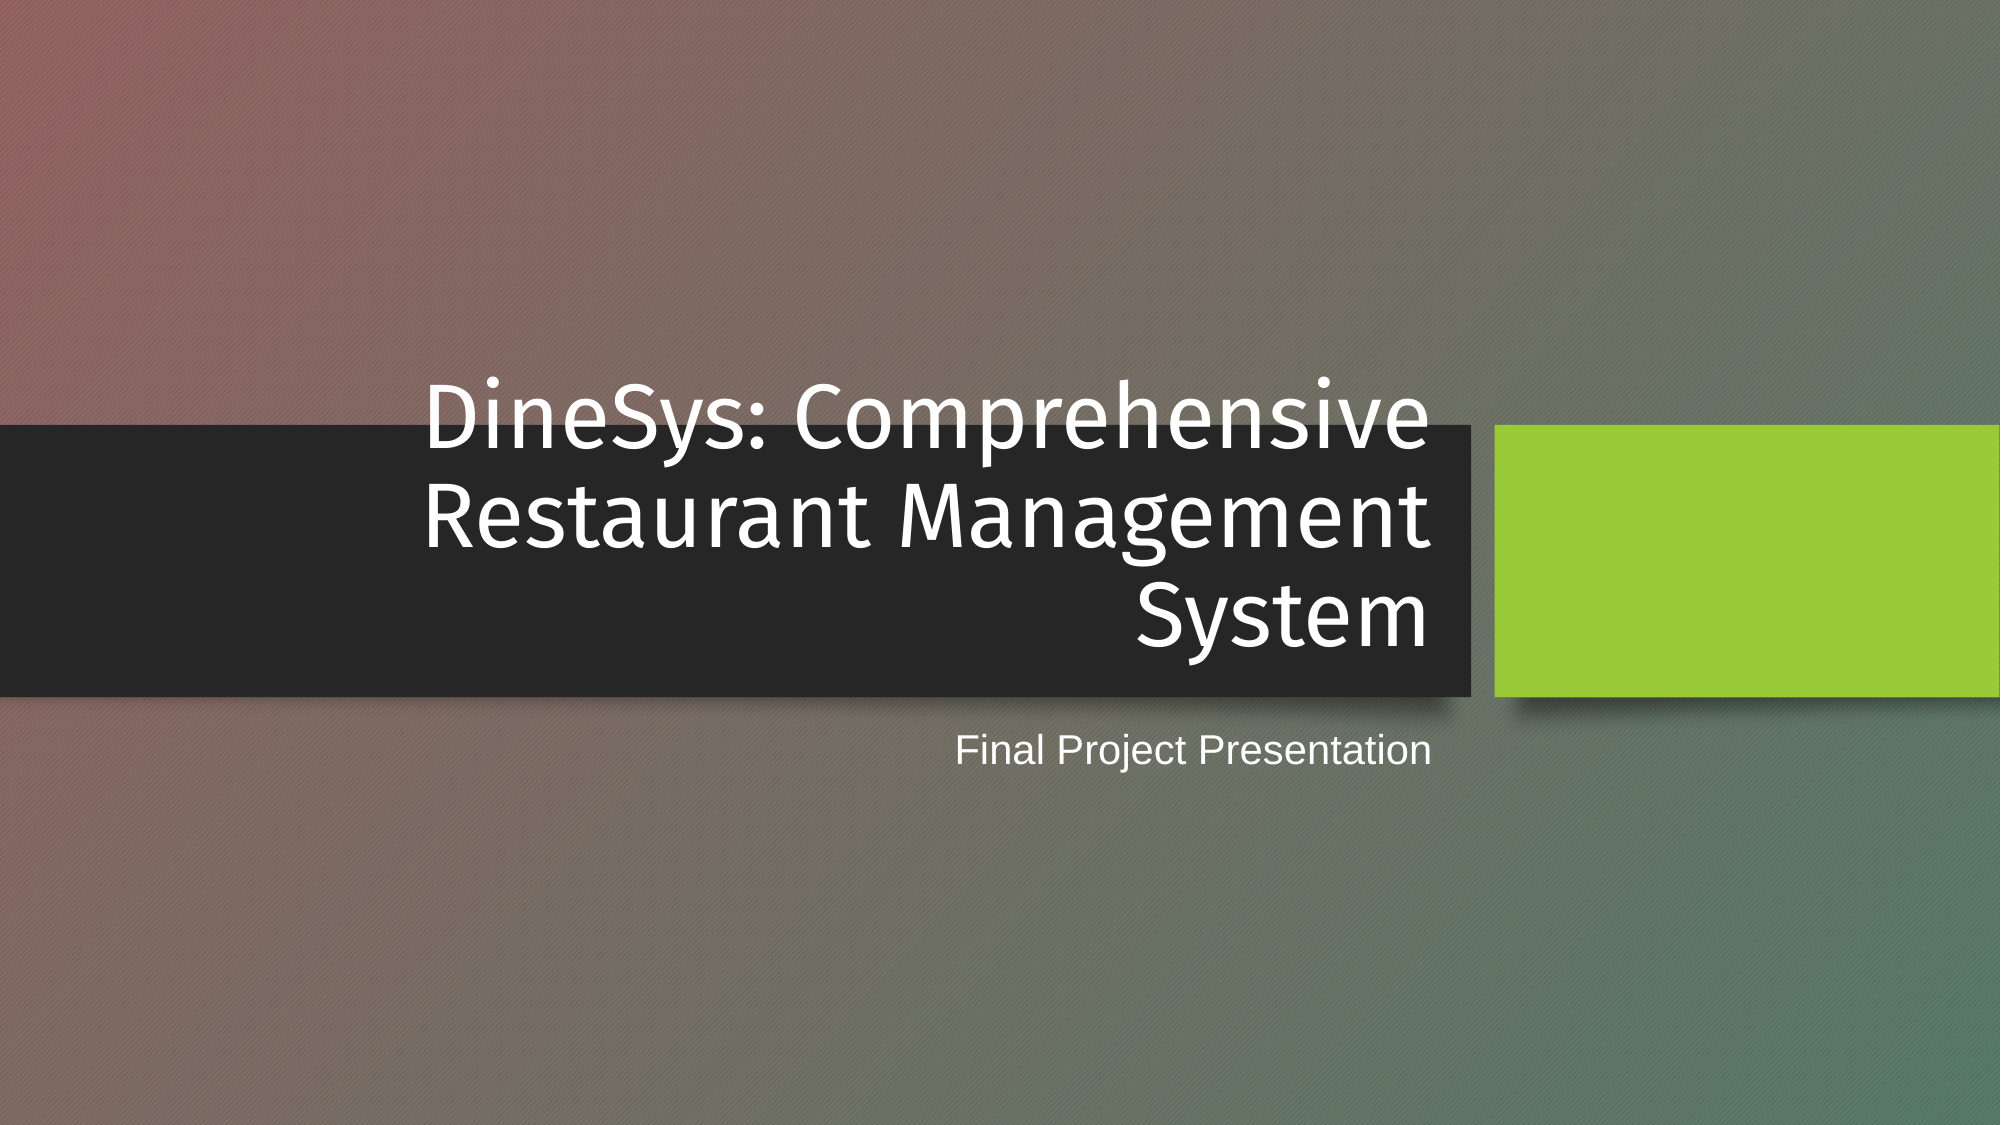

# DineSys: Comprehensive Restaurant Management System
Final Project Presentation